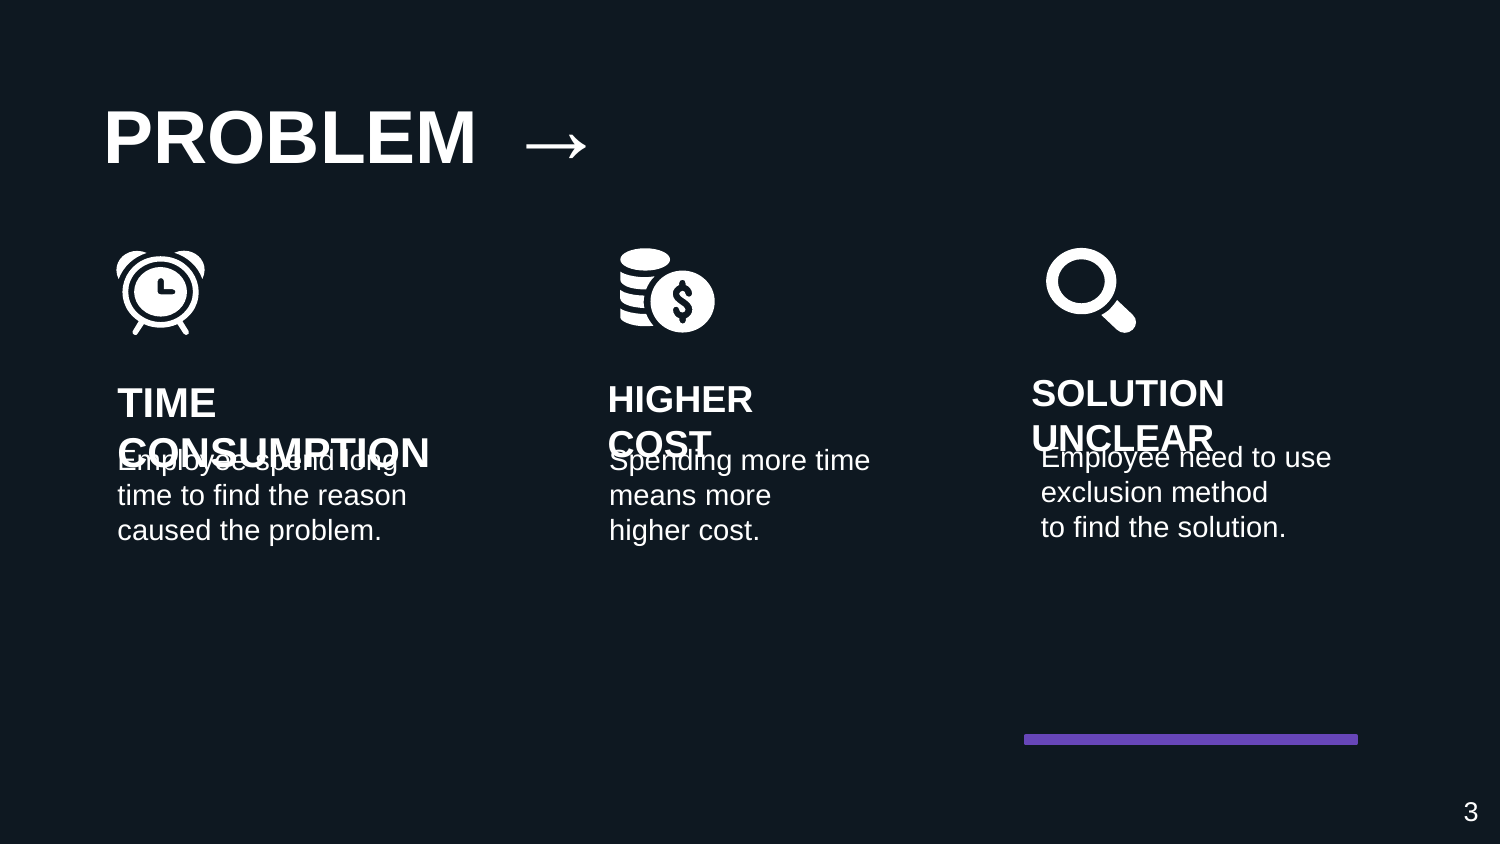

PROBLEM →

SOLUTION UNCLEAR
TIME CONSUMPTION
HIGHER COST
Employee need to use
exclusion method
to find the solution.
Employee spend long time to find the reason caused the problem.
Spending more time means more
higher cost.

3